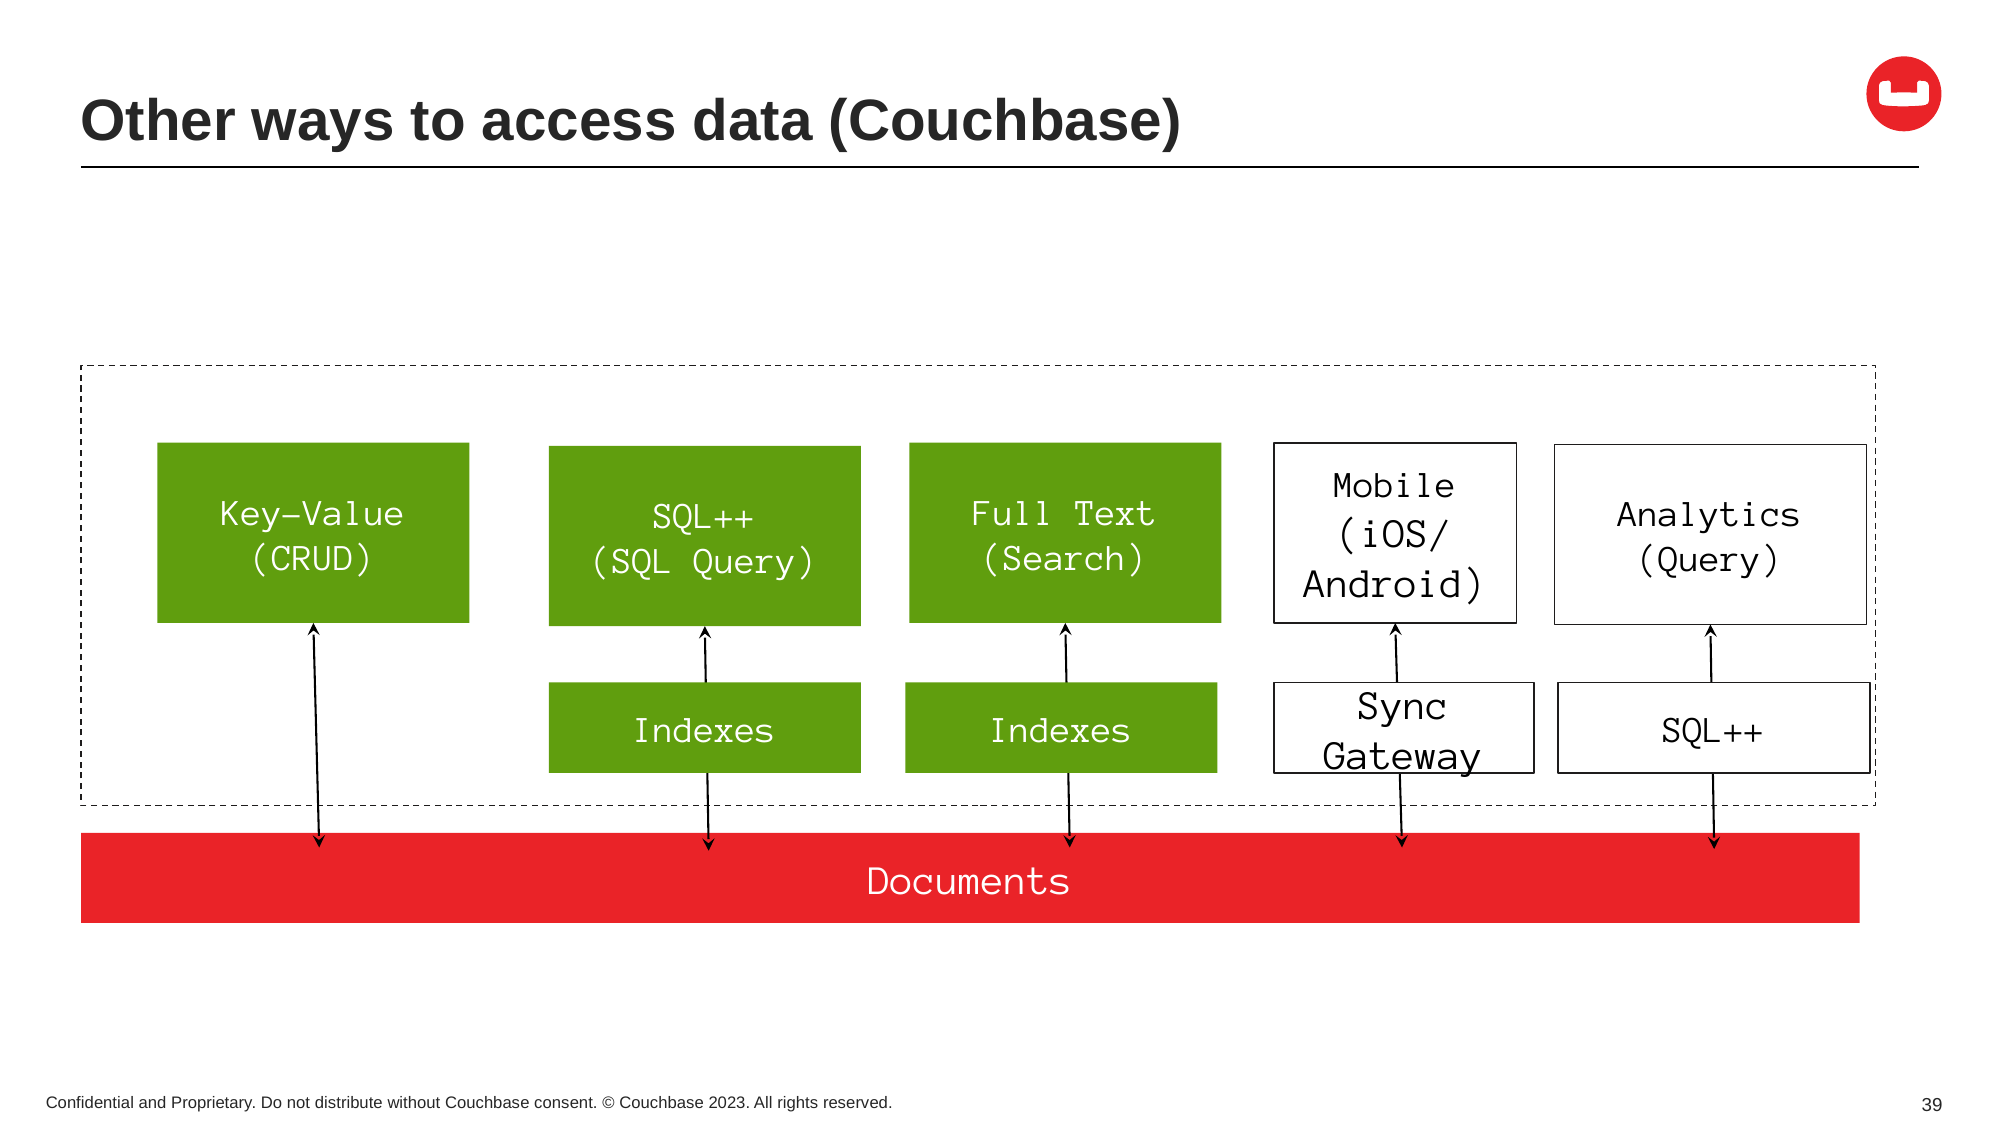

# Other ways to access data (Couchbase)

Key-Value
(CRUD)
Full Text (Search)
Mobile
(iOS/ Android)
Analytics
(Query)
SQL++
(SQL Query)
Indexes
Indexes
Sync Gateway
SQL++
Documents